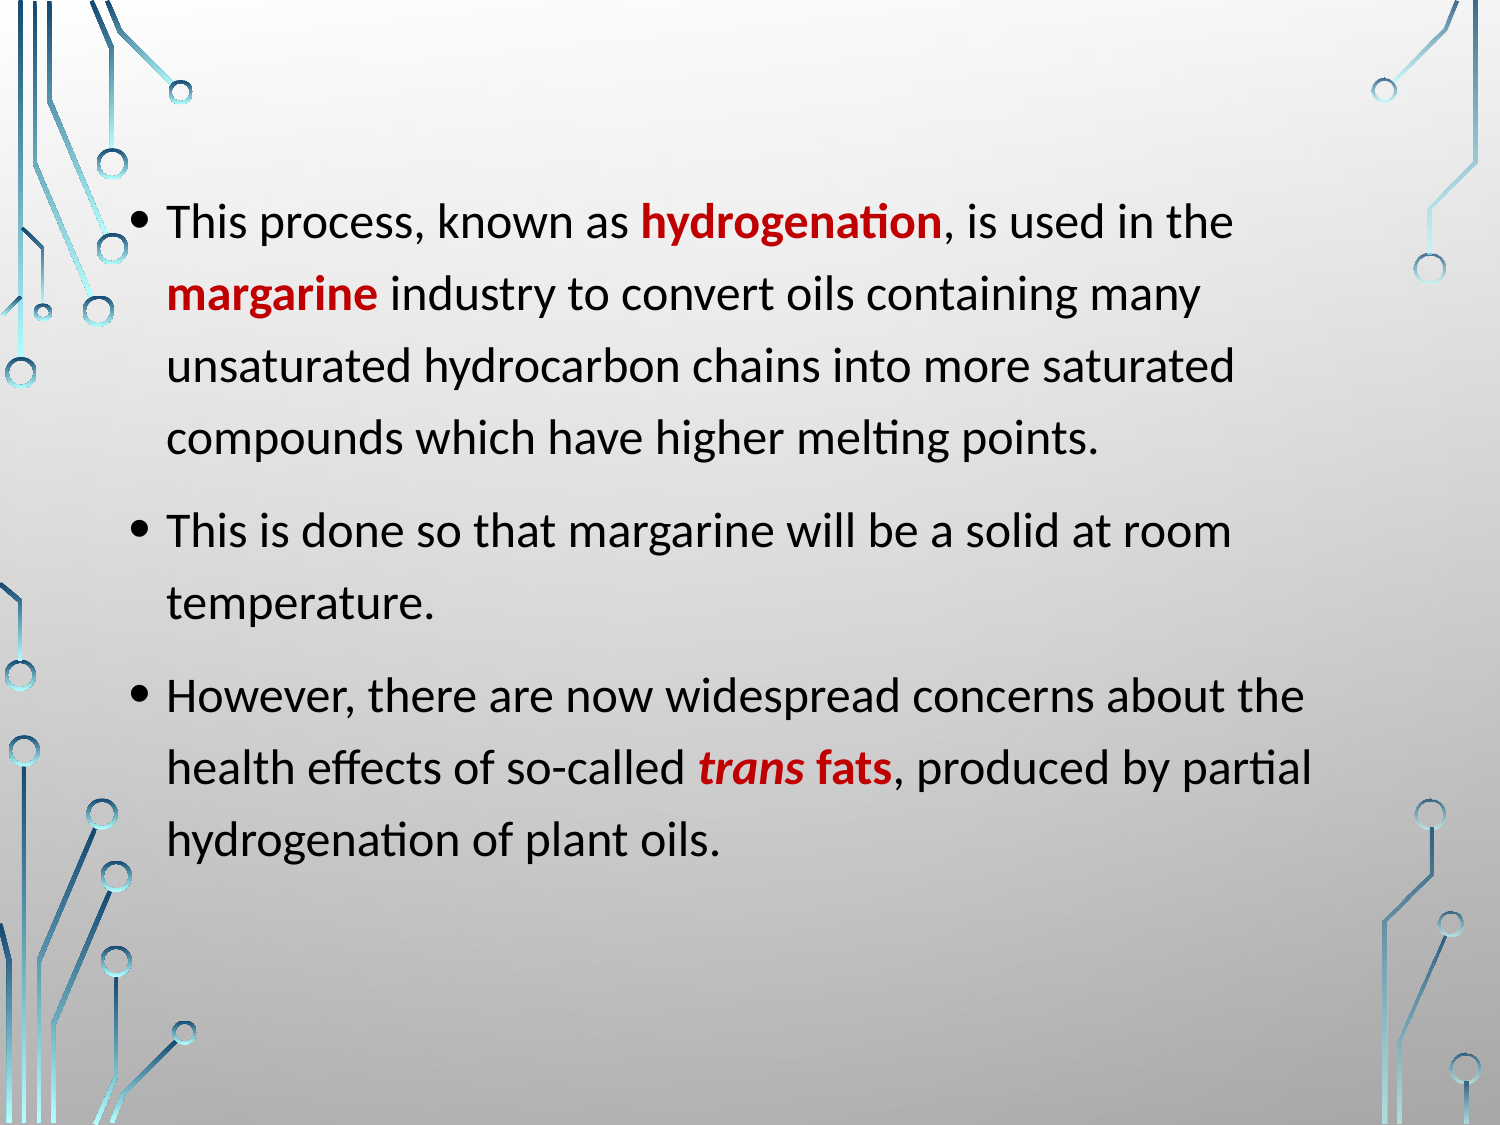

This process, known as hydrogenation, is used in the margarine industry to convert oils containing many unsaturated hydrocarbon chains into more saturated compounds which have higher melting points.
This is done so that margarine will be a solid at room temperature.
However, there are now widespread concerns about the health effects of so-called trans fats, produced by partial hydrogenation of plant oils.